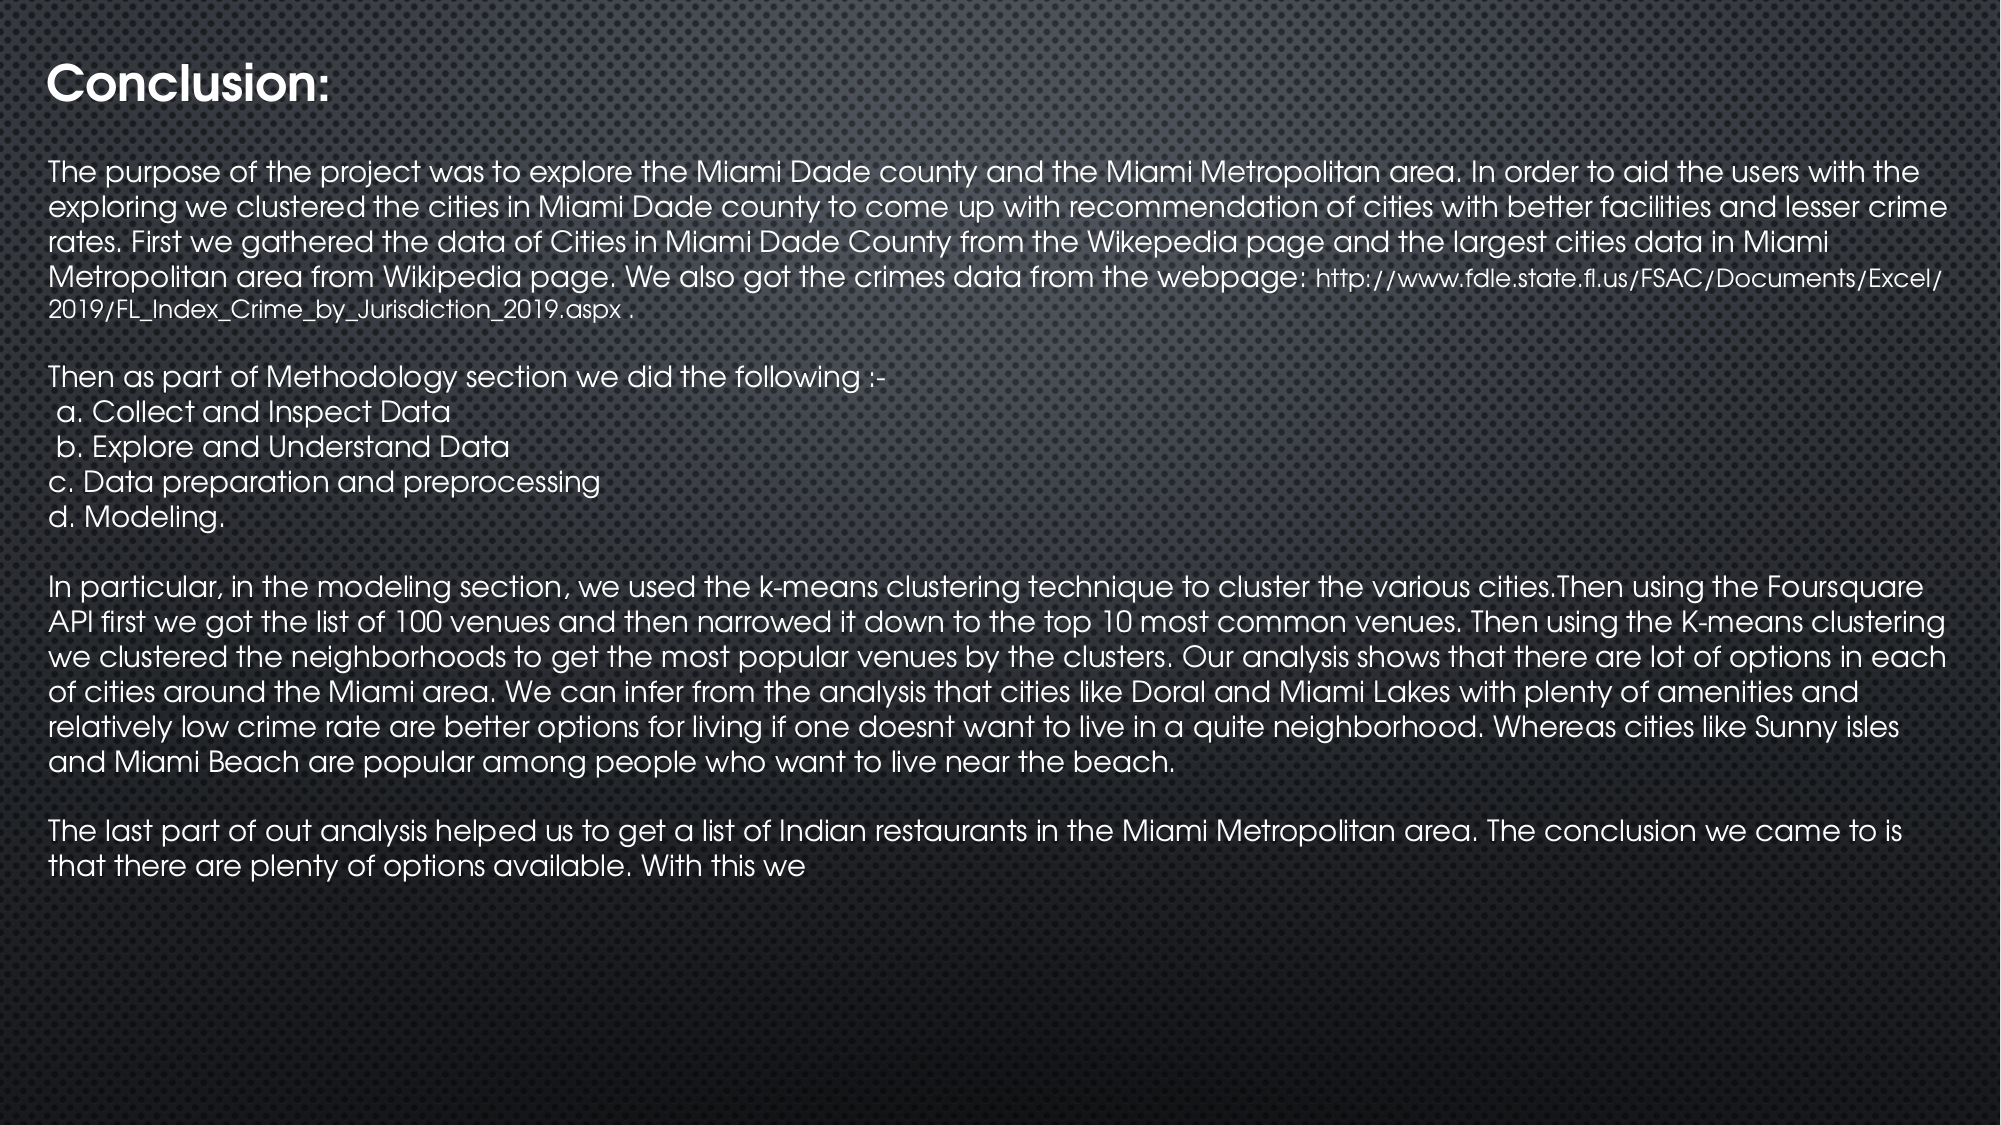

Conclusion:
The purpose of the project was to explore the Miami Dade county and the Miami Metropolitan area. In order to aid the users with the exploring we clustered the cities in Miami Dade county to come up with recommendation of cities with better facilities and lesser crime rates. First we gathered the data of Cities in Miami Dade County from the Wikepedia page and the largest cities data in Miami Metropolitan area from Wikipedia page. We also got the crimes data from the webpage: http://www.fdle.state.fl.us/FSAC/Documents/Excel/ 2019/FL_Index_Crime_by_Jurisdiction_2019.aspx .

Then as part of Methodology section we did the following :-
 a. Collect and Inspect Data
 b. Explore and Understand Data
c. Data preparation and preprocessing
d. Modeling.

In particular, in the modeling section, we used the k-means clustering technique to cluster the various cities.Then using the Foursquare API first we got the list of 100 venues and then narrowed it down to the top 10 most common venues. Then using the K-means clustering we clustered the neighborhoods to get the most popular venues by the clusters. Our analysis shows that there are lot of options in each of cities around the Miami area. We can infer from the analysis that cities like Doral and Miami Lakes with plenty of amenities and relatively low crime rate are better options for living if one doesnt want to live in a quite neighborhood. Whereas cities like Sunny isles and Miami Beach are popular among people who want to live near the beach.

The last part of out analysis helped us to get a list of Indian restaurants in the Miami Metropolitan area. The conclusion we came to is that there are plenty of options available. With this we